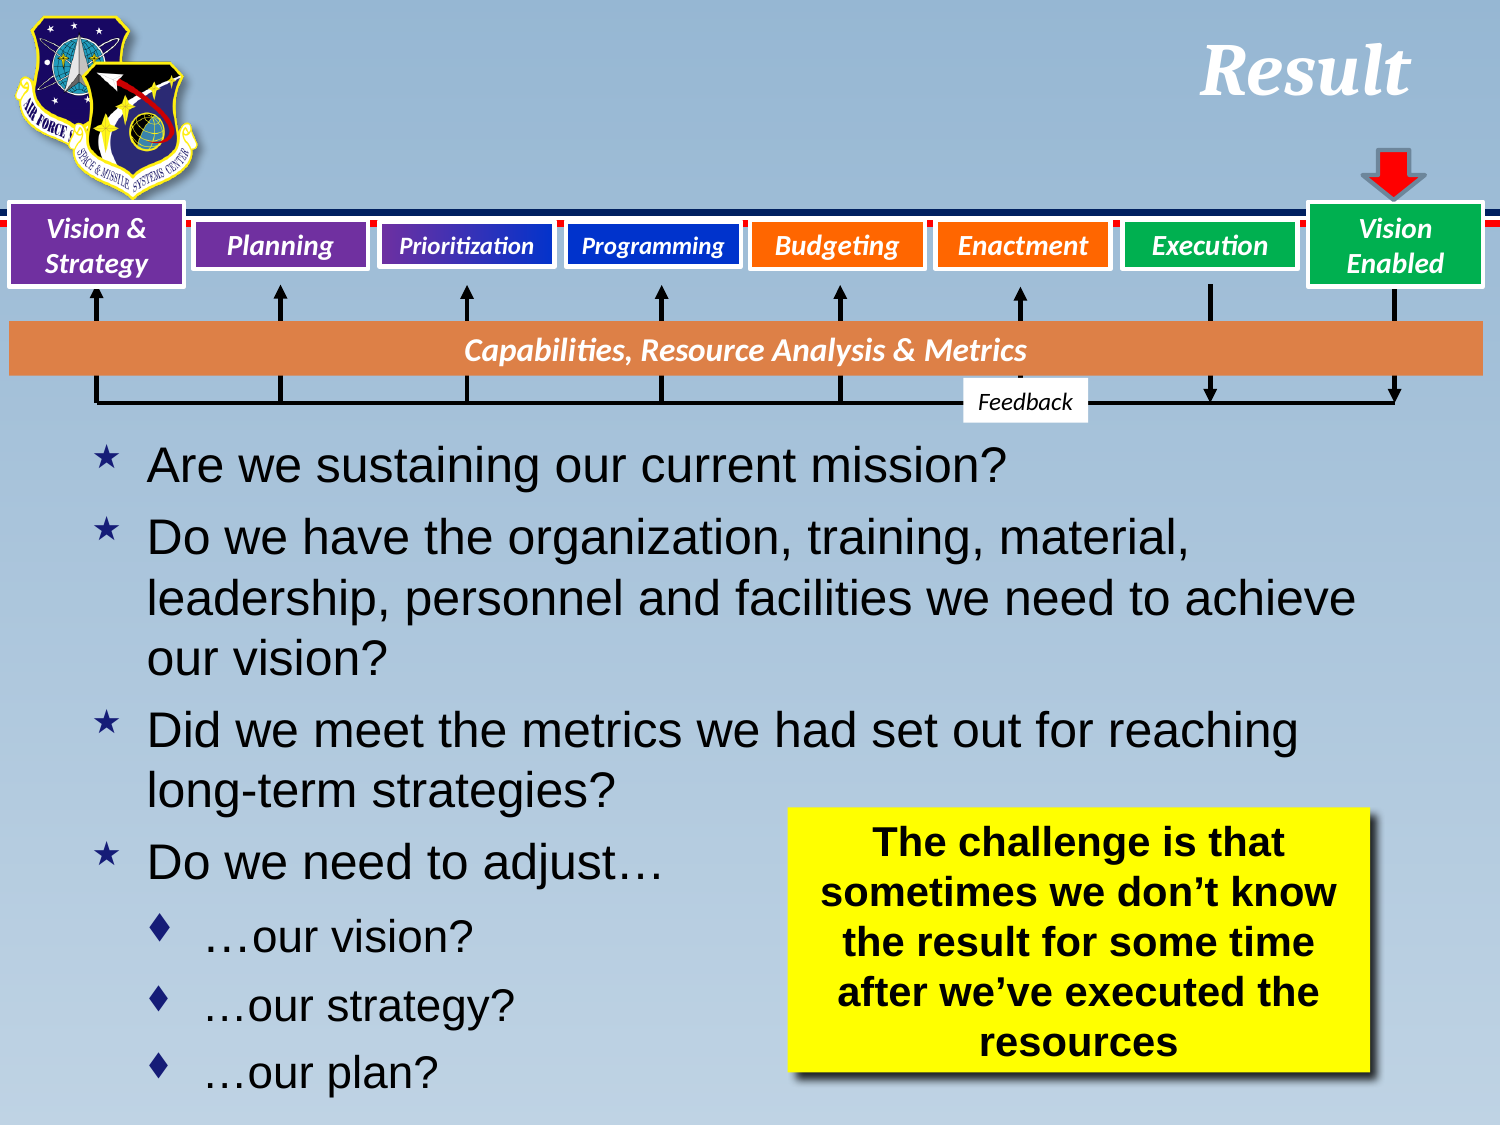

# Result

Vision &
Strategy
Planning
Prioritization
Programming
Budgeting
Enactment
Execution
Vision Enabled
Capabilities, Resource Analysis & Metrics
Feedback
Are we sustaining our current mission?
Do we have the organization, training, material, leadership, personnel and facilities we need to achieve our vision?
Did we meet the metrics we had set out for reaching long-term strategies?
Do we need to adjust…
…our vision?
…our strategy?
…our plan?
The challenge is that sometimes we don’t know the result for some time after we’ve executed the resources